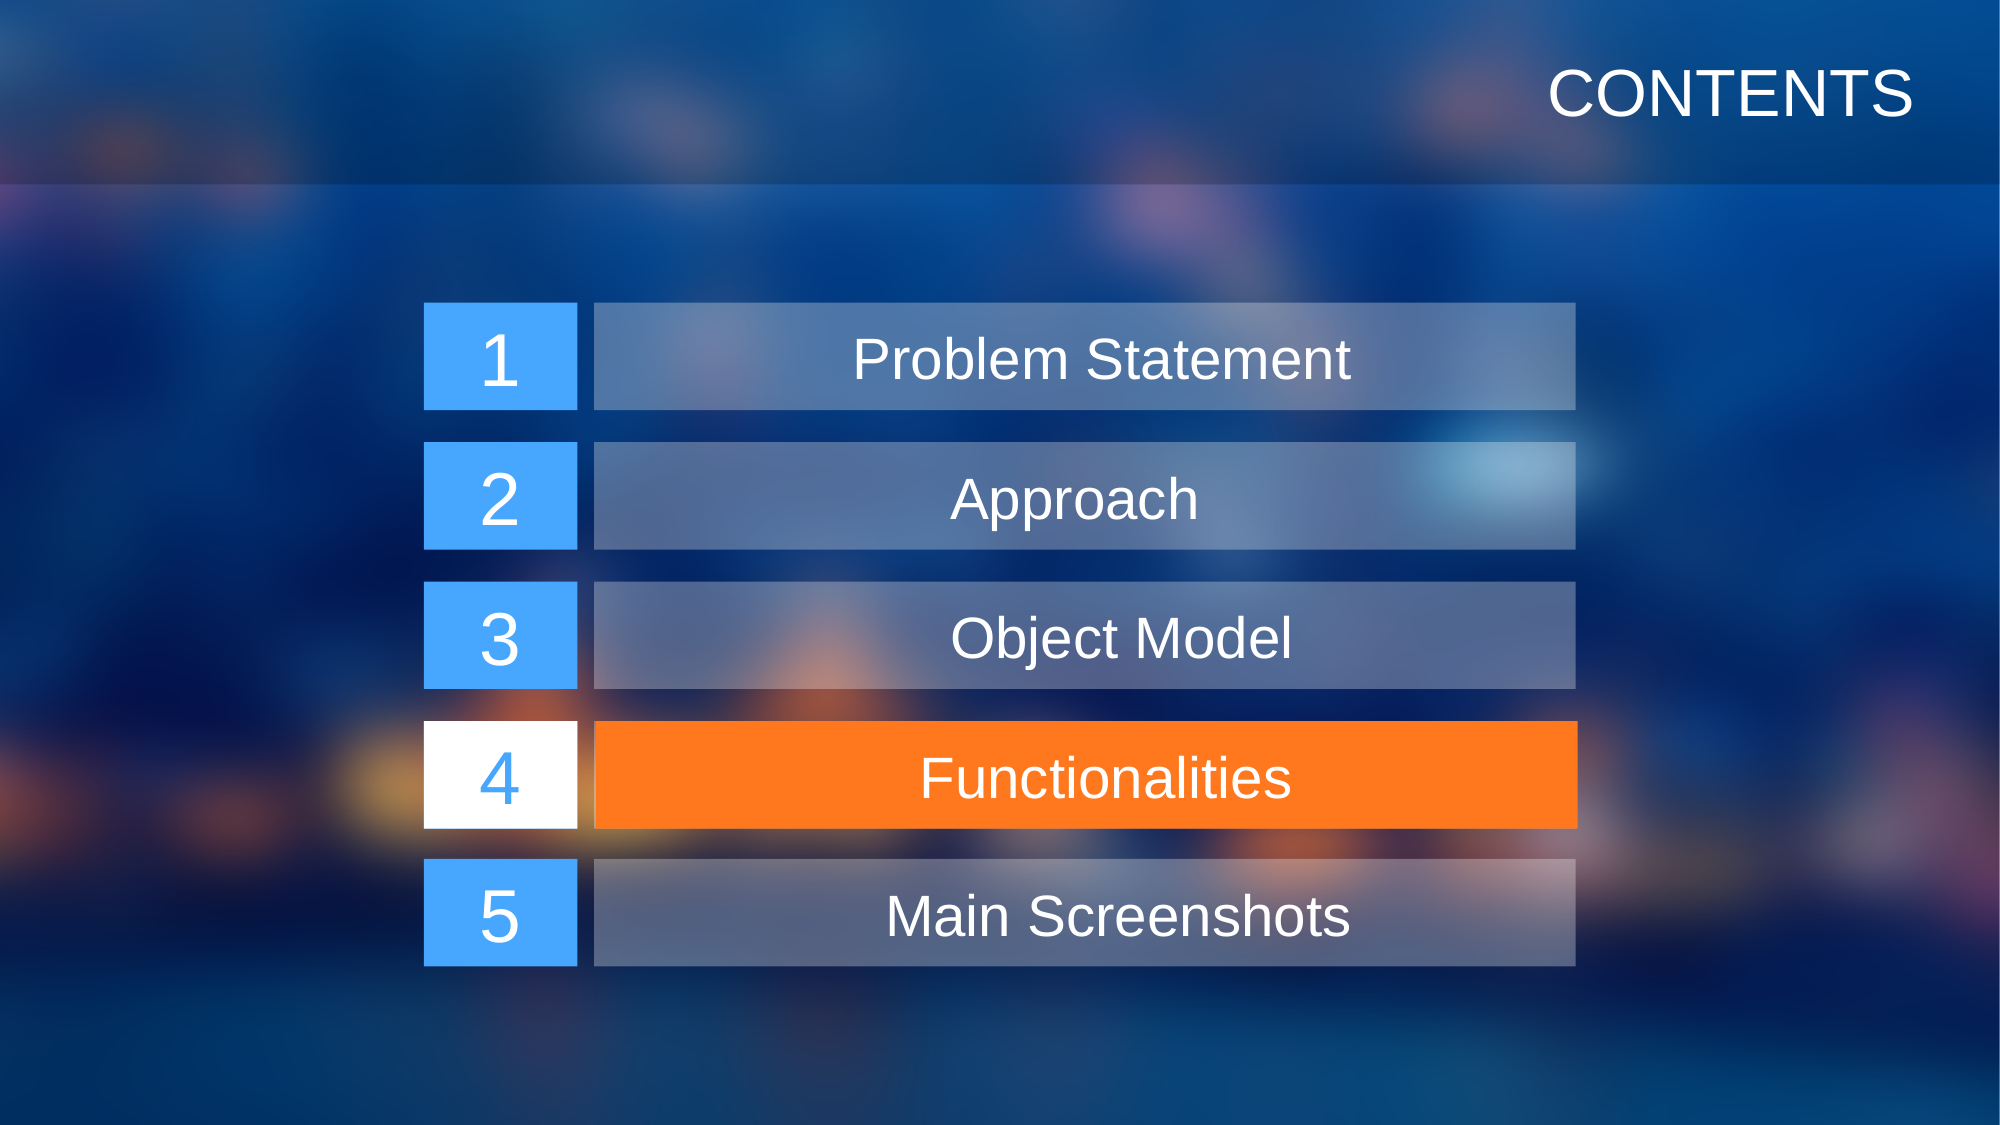

CONTENTS
1
               Problem Statement
2
                     Approach
3
                     Object Model
4
                   Functionalities
4
                   Functionalities
5
                 Main Screenshots